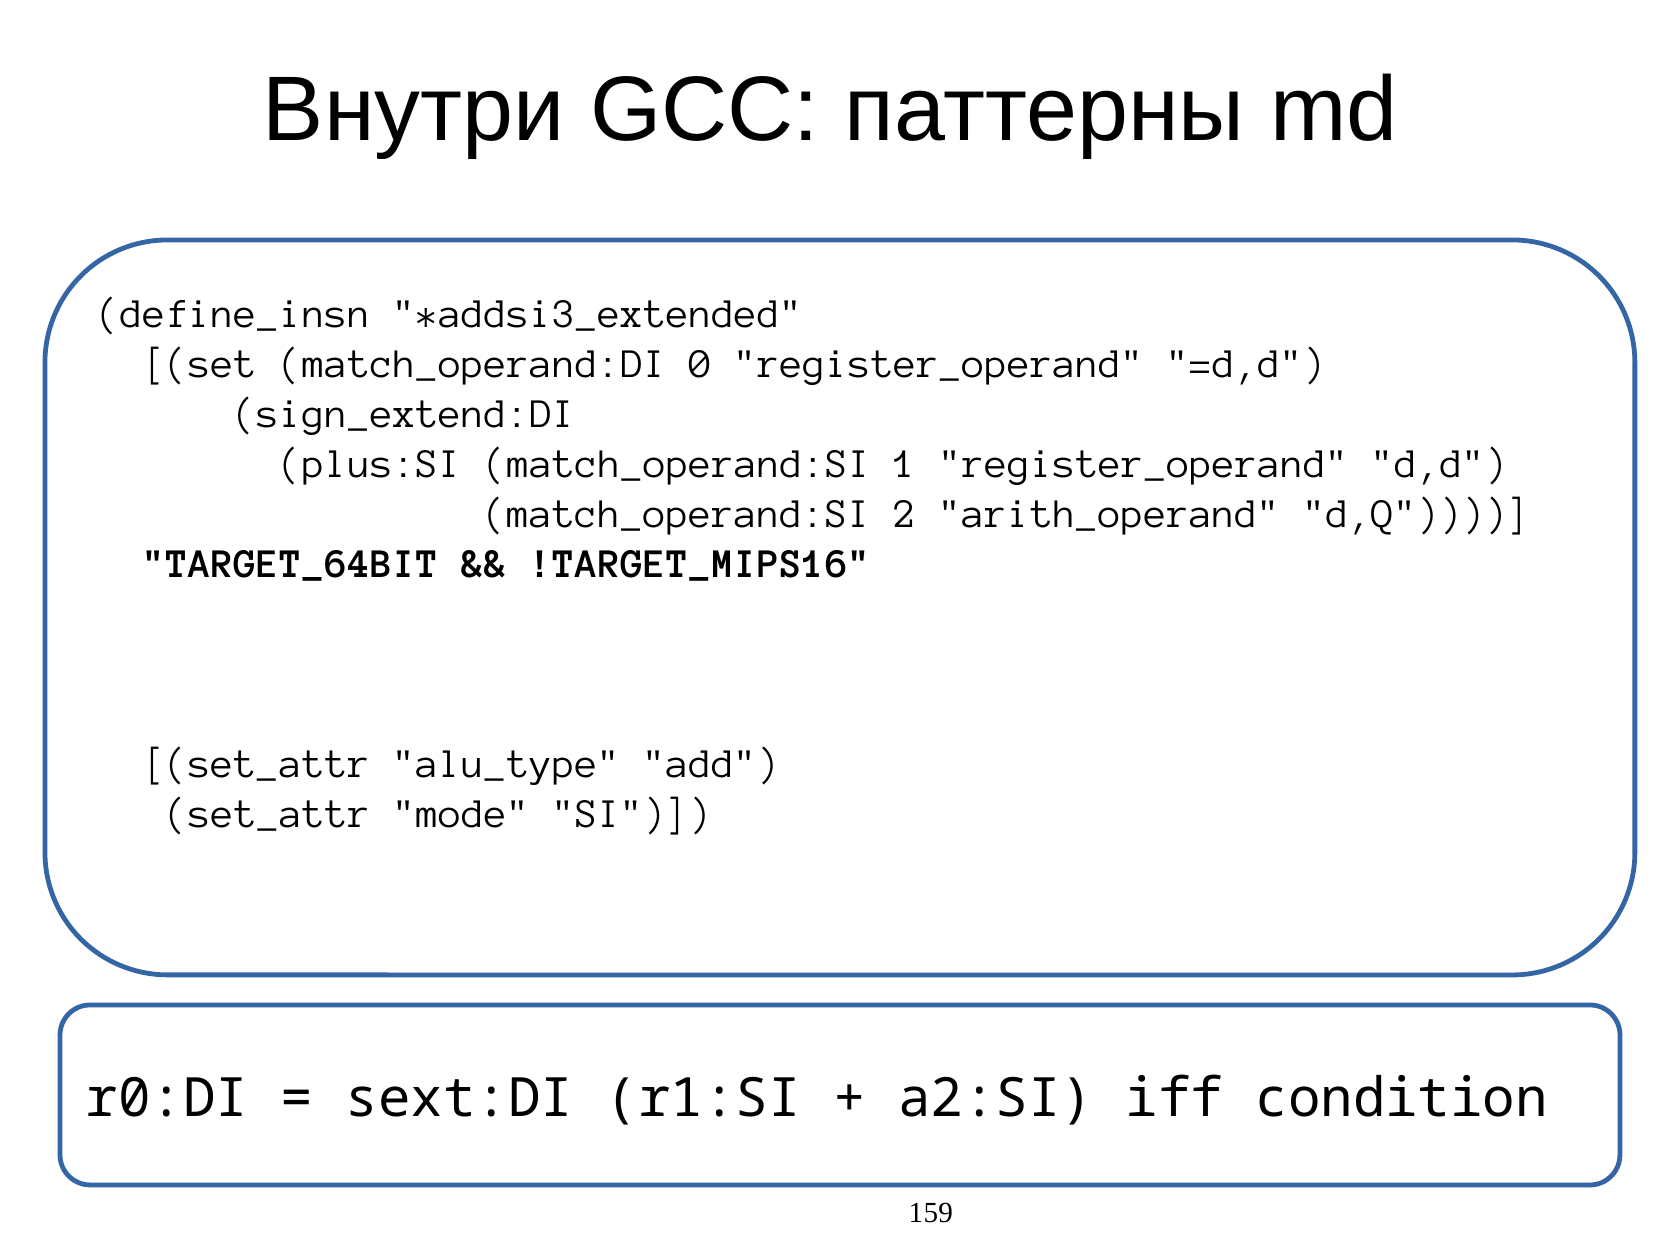

Внутри GCC: паттерны md
(define_insn "*addsi3_extended"
  [(set (match_operand:DI 0 "register_operand" "=d,d")
      (sign_extend:DI
        (plus:SI (match_operand:SI 1 "register_operand" "d,d")
                 (match_operand:SI 2 "arith_operand" "d,Q"))))]
  "TARGET_64BIT && !TARGET_MIPS16"
  [(set_attr "alu_type" "add")
   (set_attr "mode" "SI")])
r0:DI = sext:DI (r1:SI + a2:SI) iff condition
159